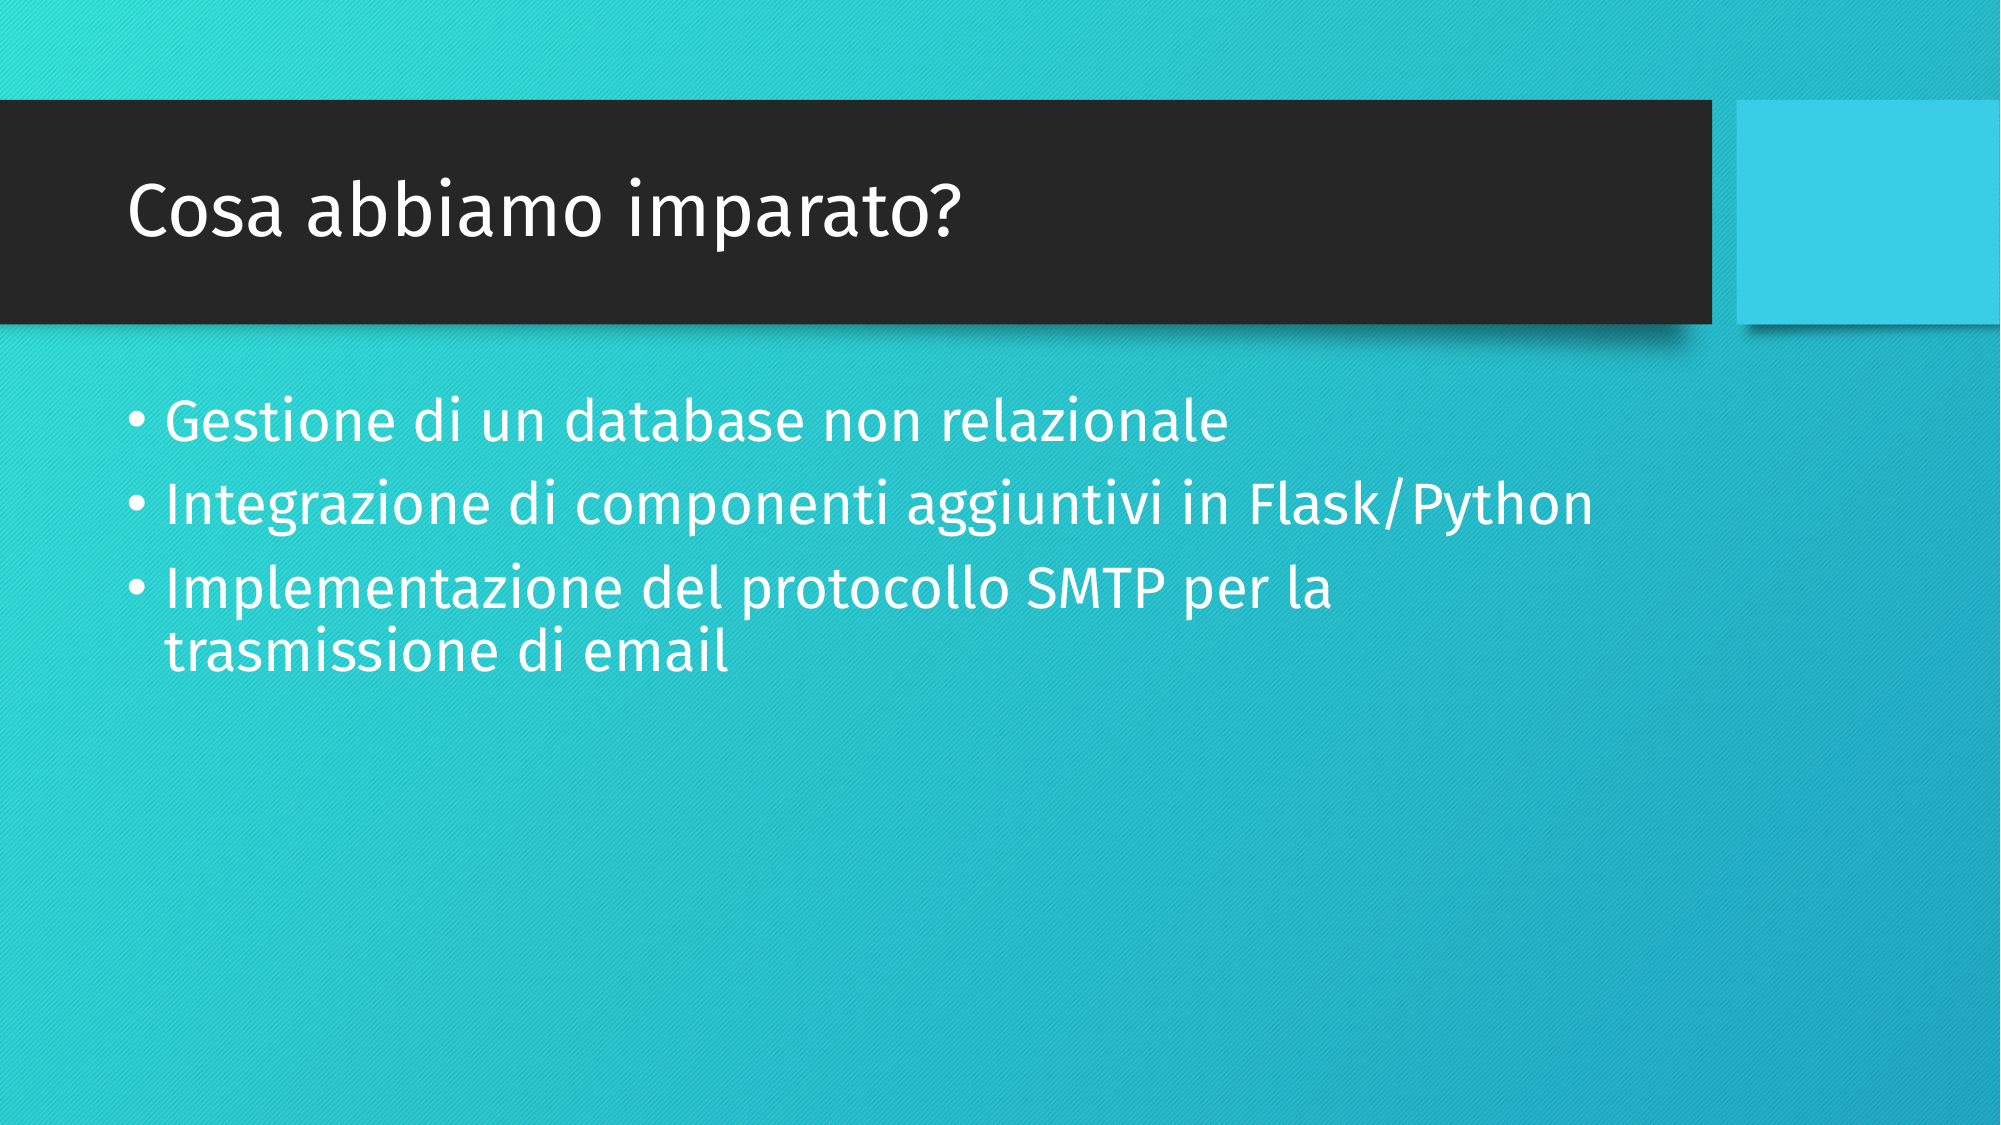

# Cosa abbiamo imparato?
Gestione di un database non relazionale
Integrazione di componenti aggiuntivi in Flask/Python
Implementazione del protocollo SMTP per la trasmissione di email